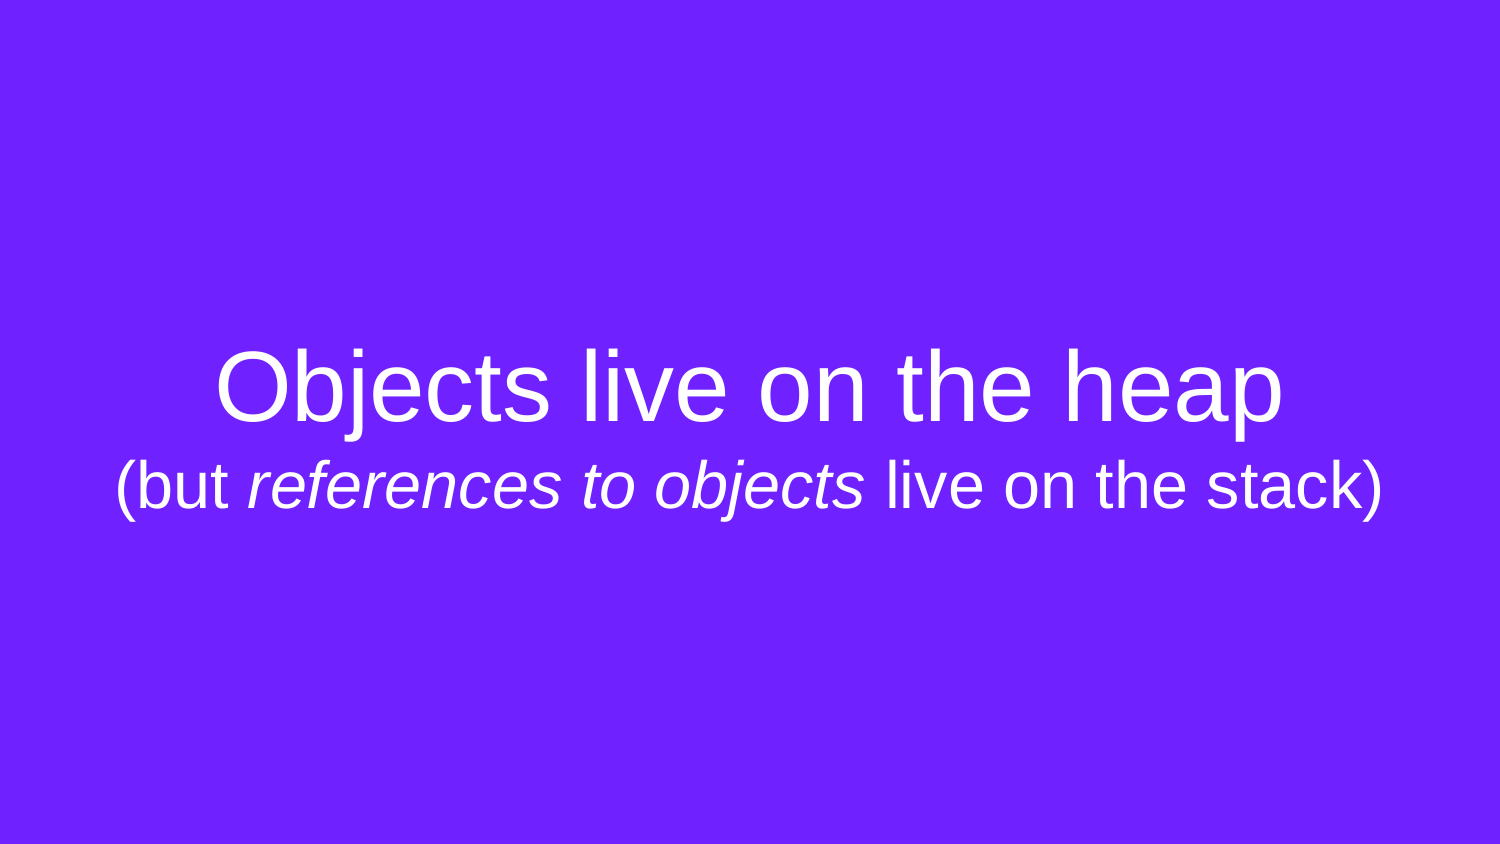

# Objects live on the heap (but references to objects live on the stack)